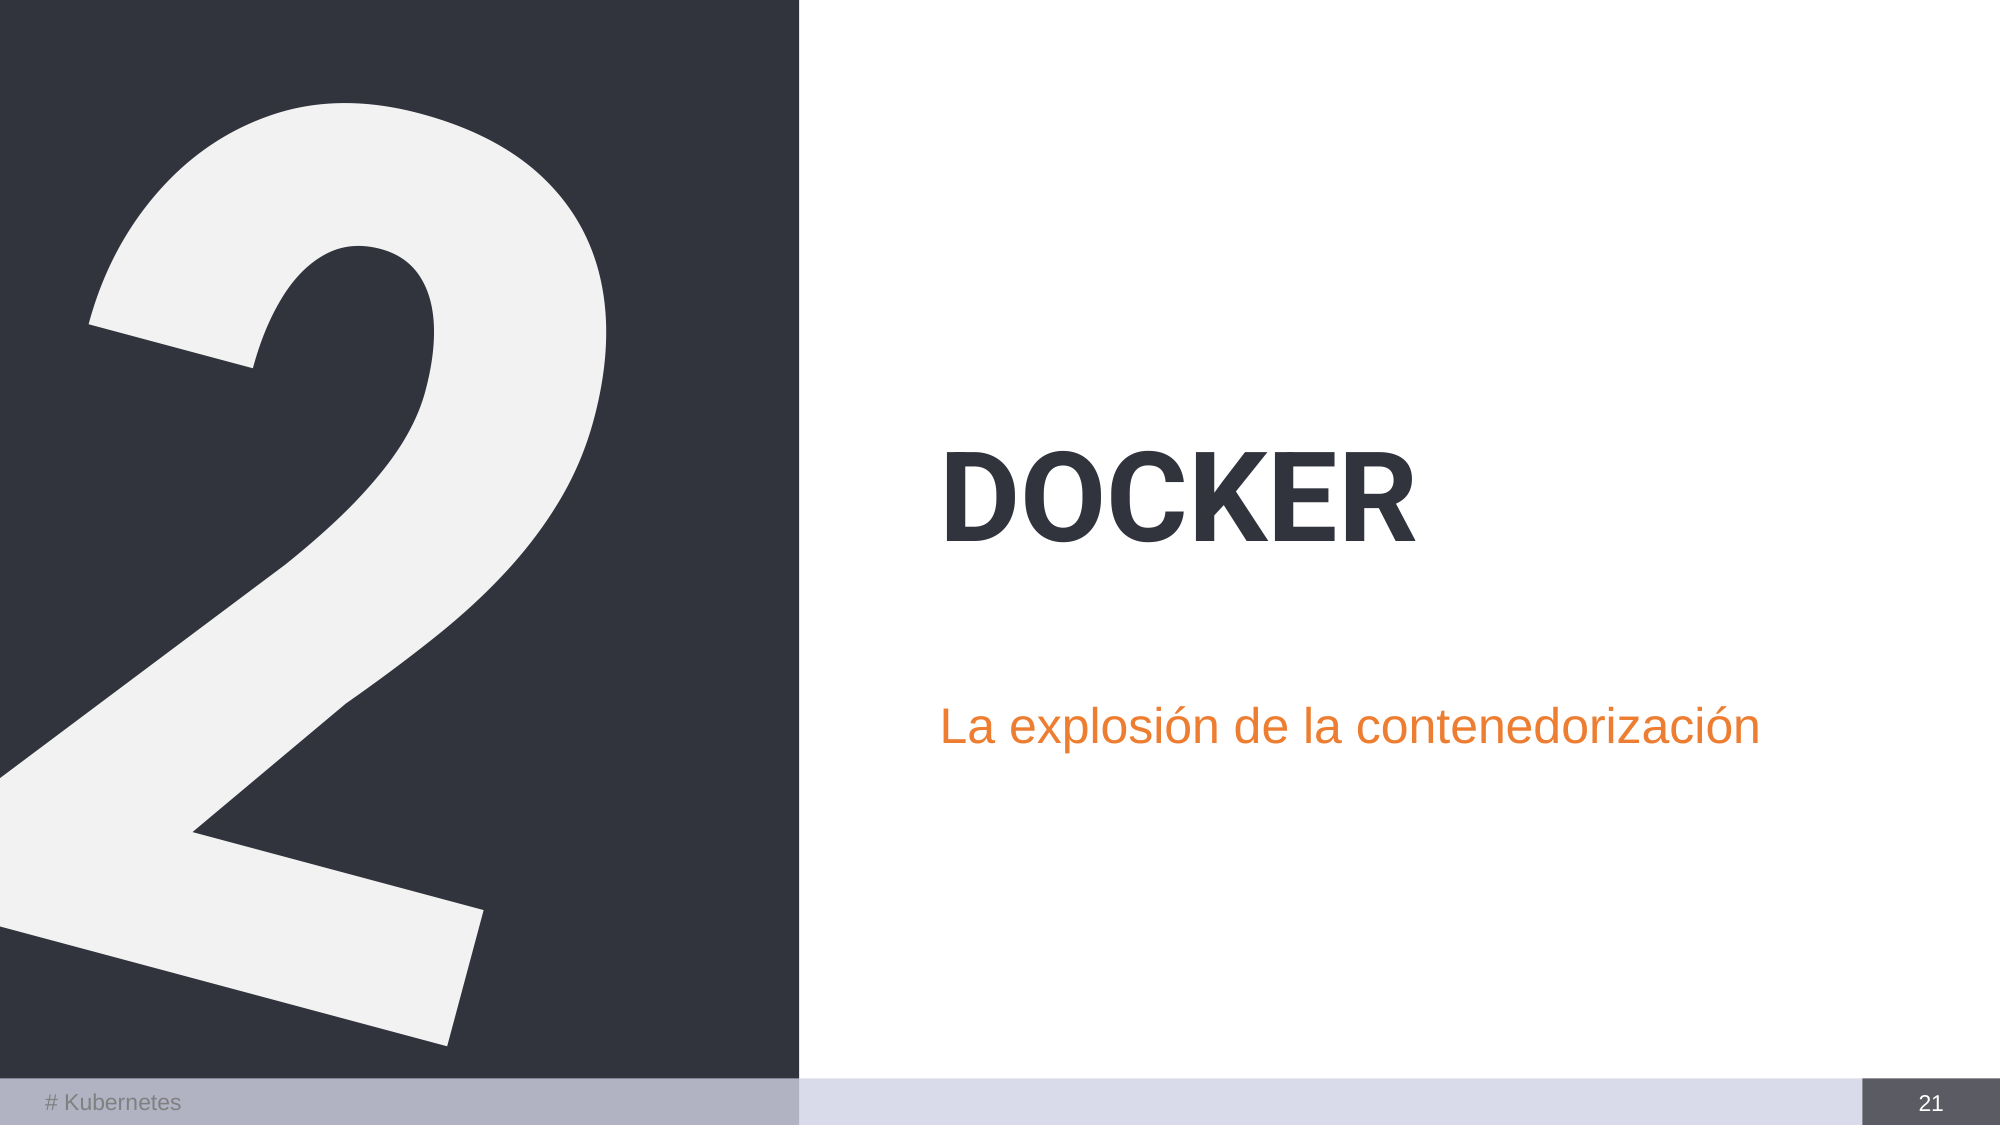

2
# DOCKER
La explosión de la contenedorización
# Kubernetes
21